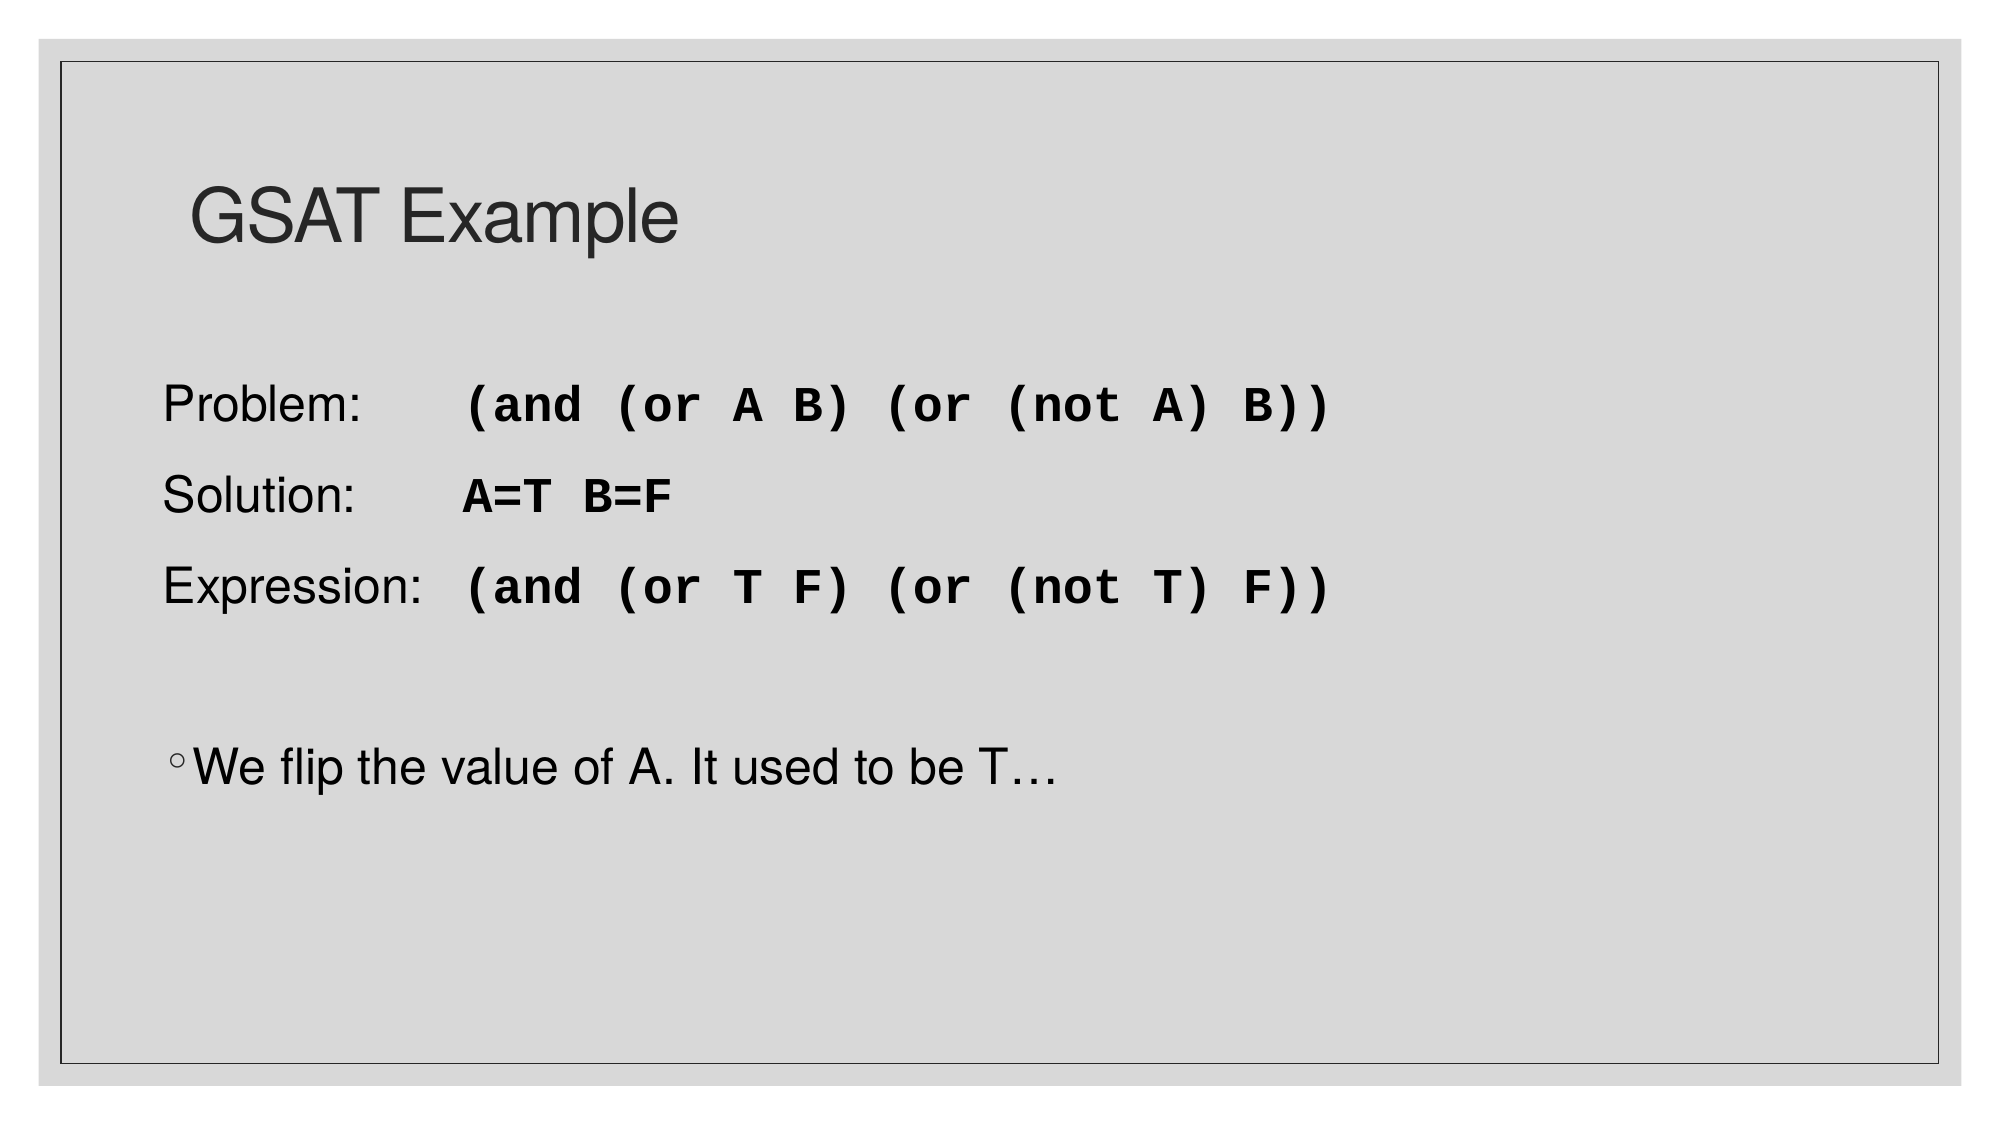

# GSAT Example
Problem:     	(and (or A B) (or (not A) B))
Solution:   	A=T B=F
Expression: 	(and (or T F) (or (not T) F))

We flip the value of A. It used to be T…